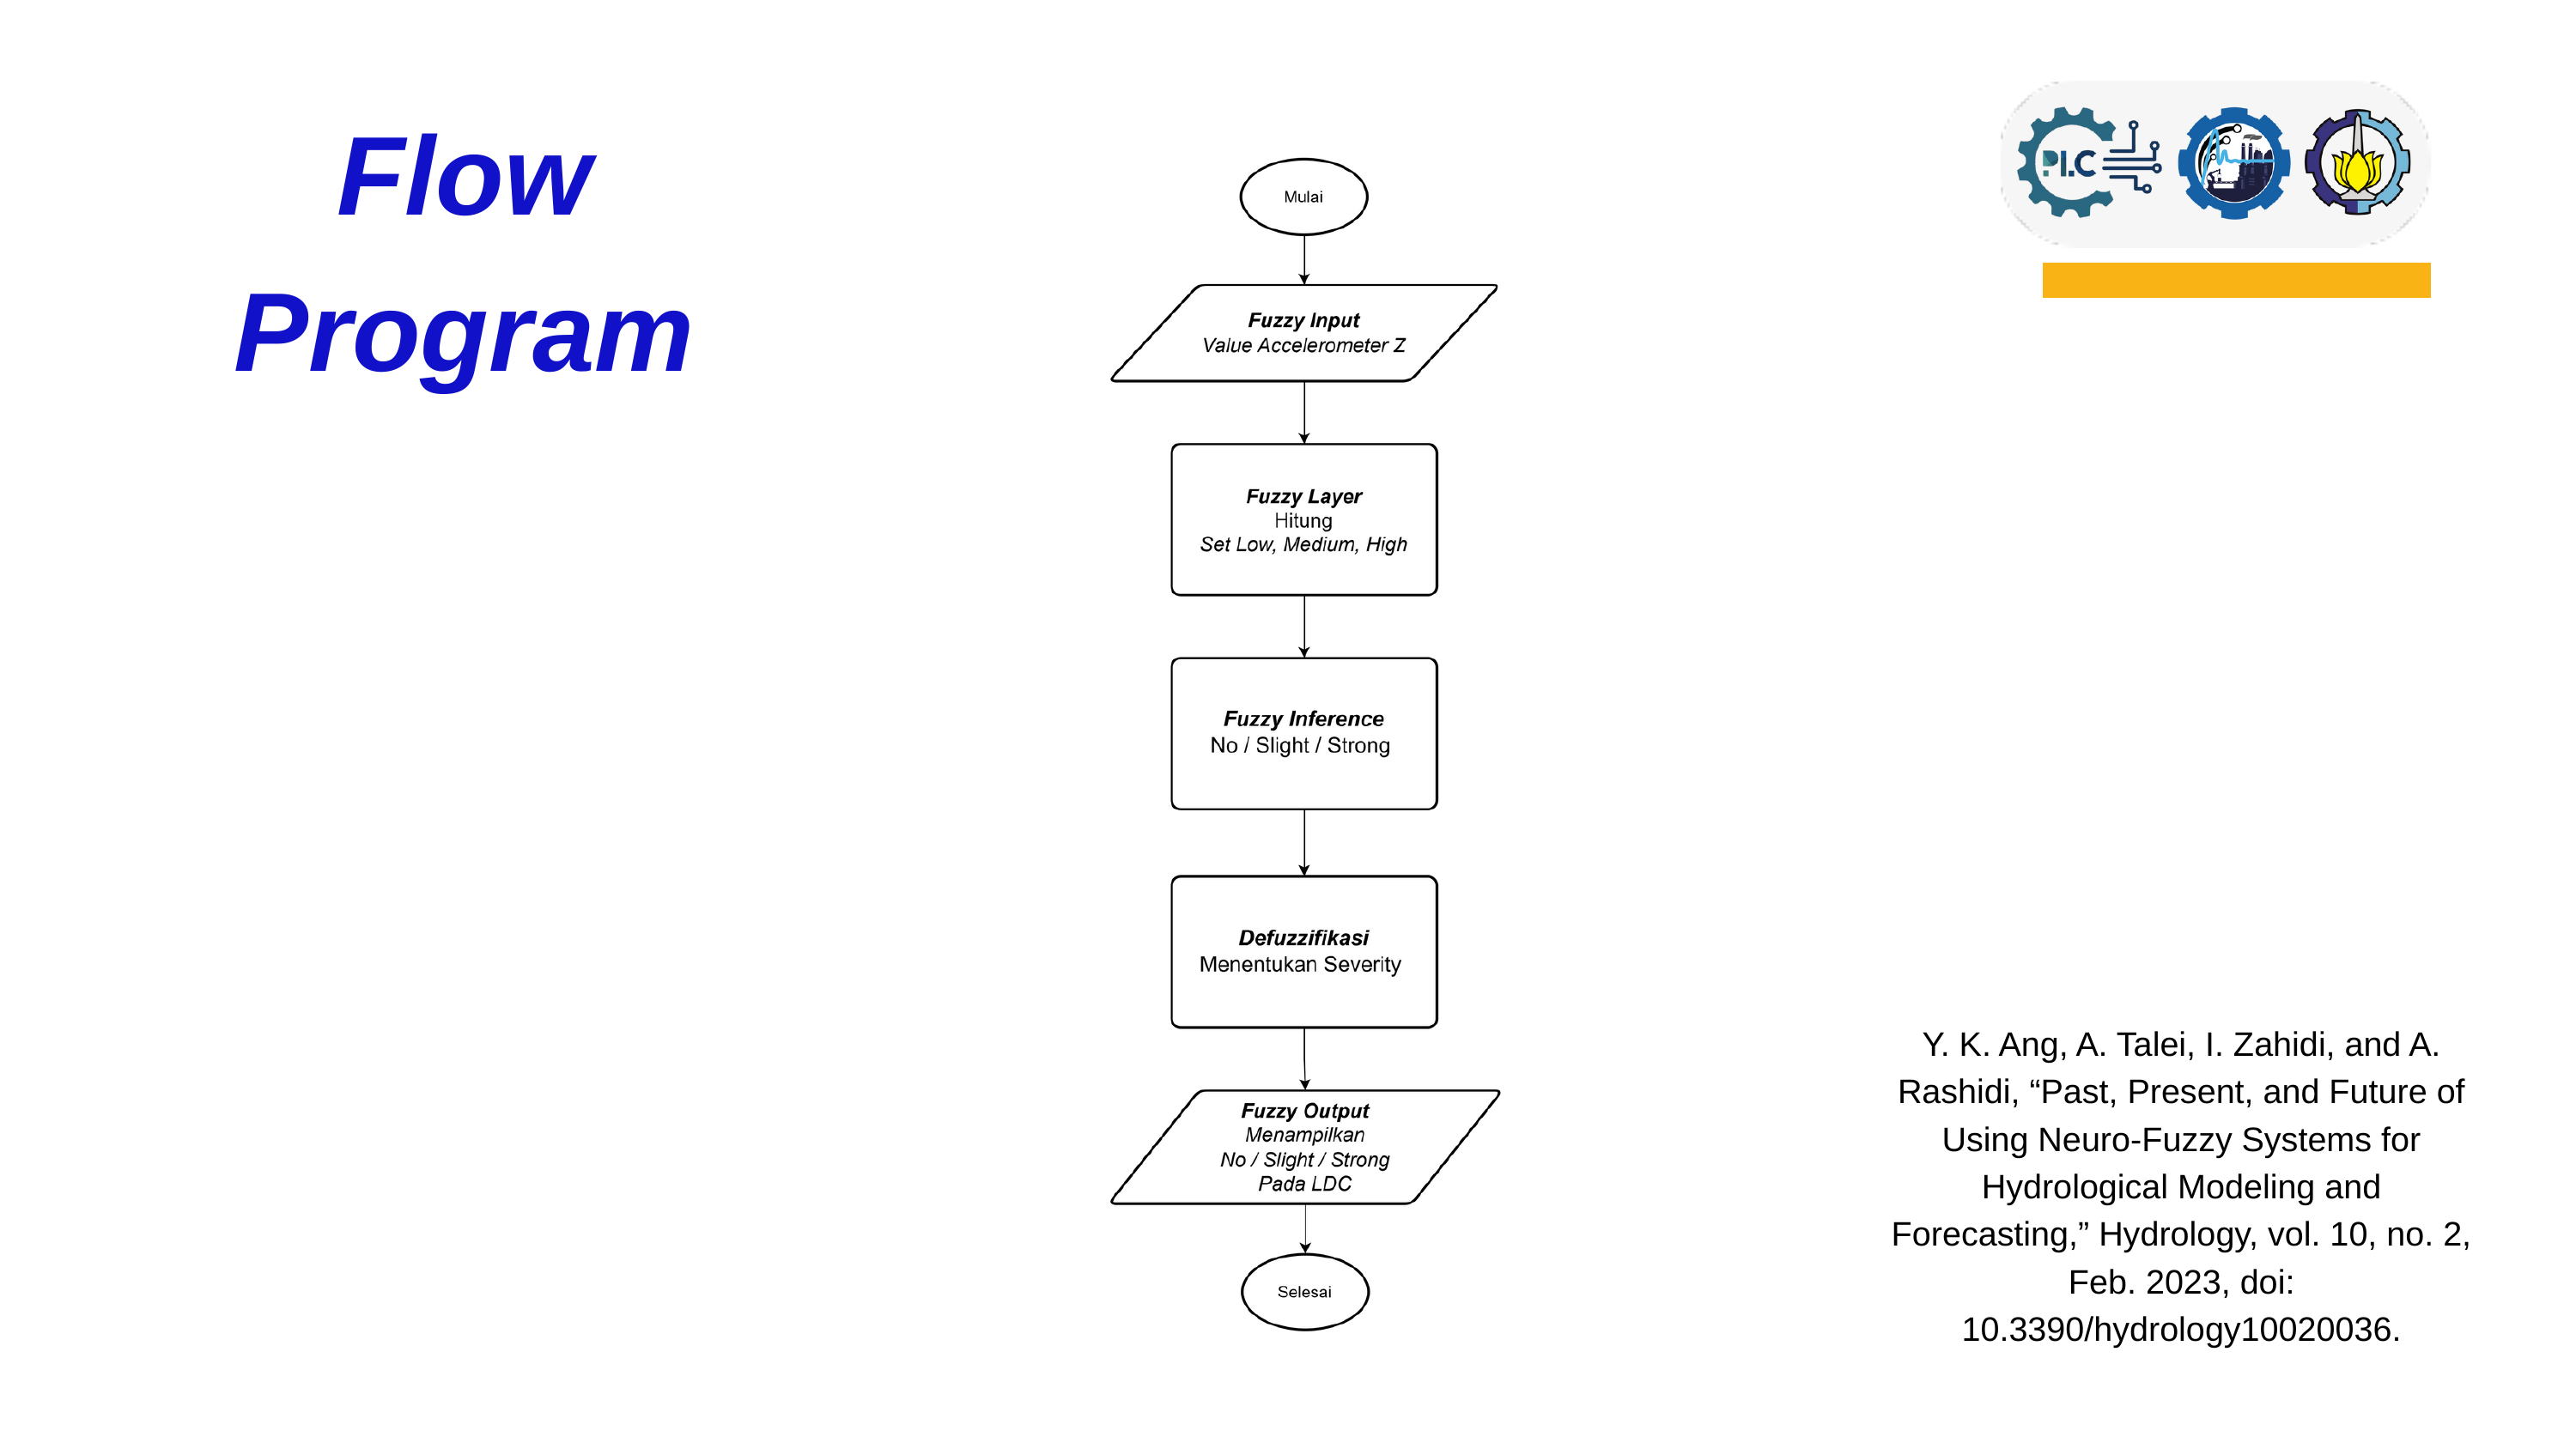

Flow Program

Y. K. Ang, A. Talei, I. Zahidi, and A. Rashidi, “Past, Present, and Future of Using Neuro-Fuzzy Systems for Hydrological Modeling and Forecasting,” Hydrology, vol. 10, no. 2, Feb. 2023, doi: 10.3390/hydrology10020036.